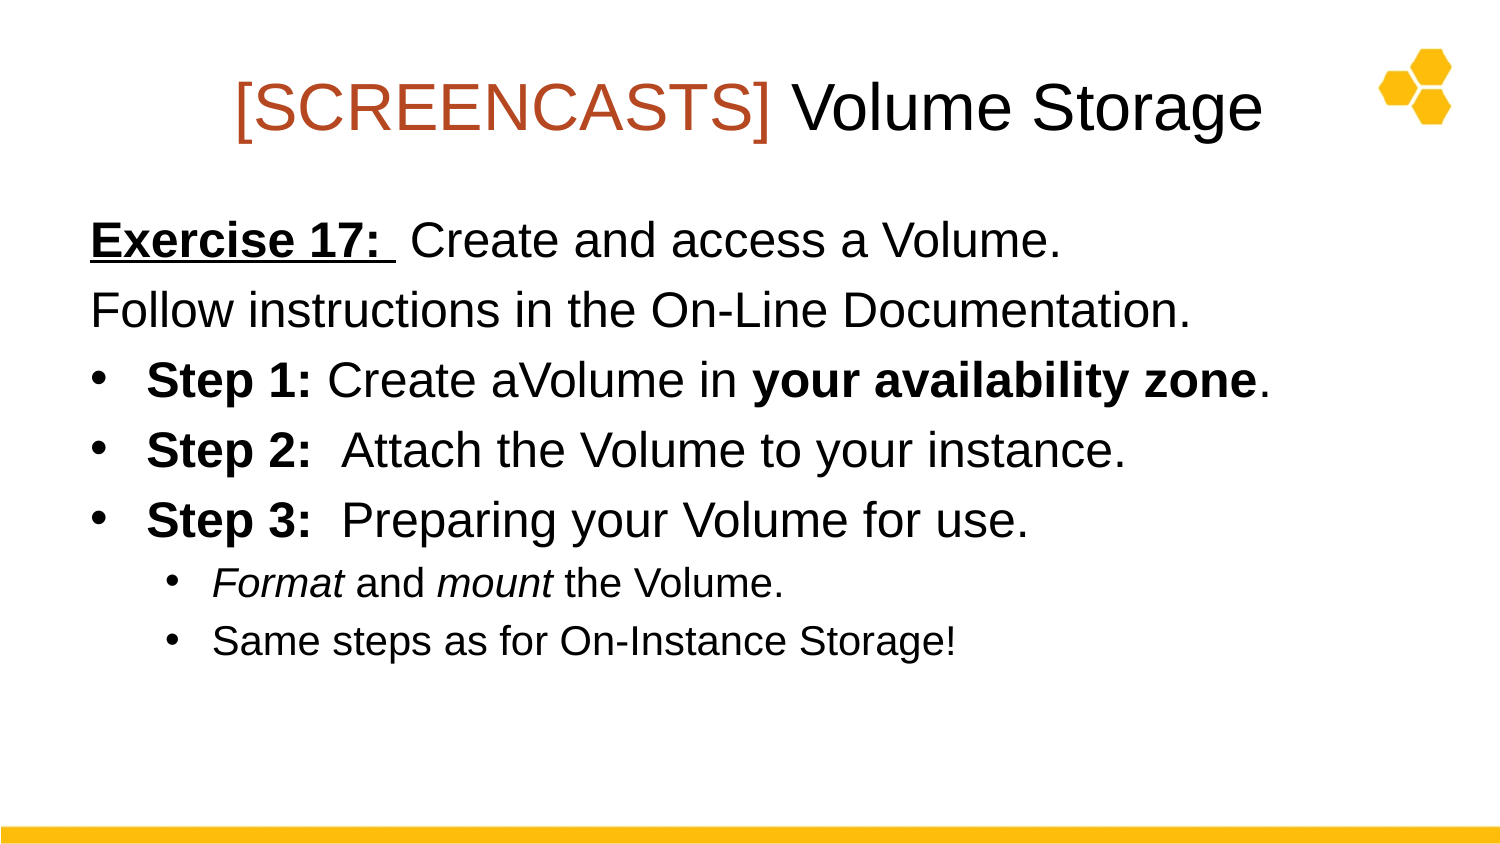

# [SCREENCASTS] Volume Storage
Exercise 17:  Create and access a Volume.
Follow instructions in the On-Line Documentation.
Step 1: Create aVolume in your availability zone.
Step 2:  Attach the Volume to your instance.
Step 3:  Preparing your Volume for use.
Format and mount the Volume.
Same steps as for On-Instance Storage!